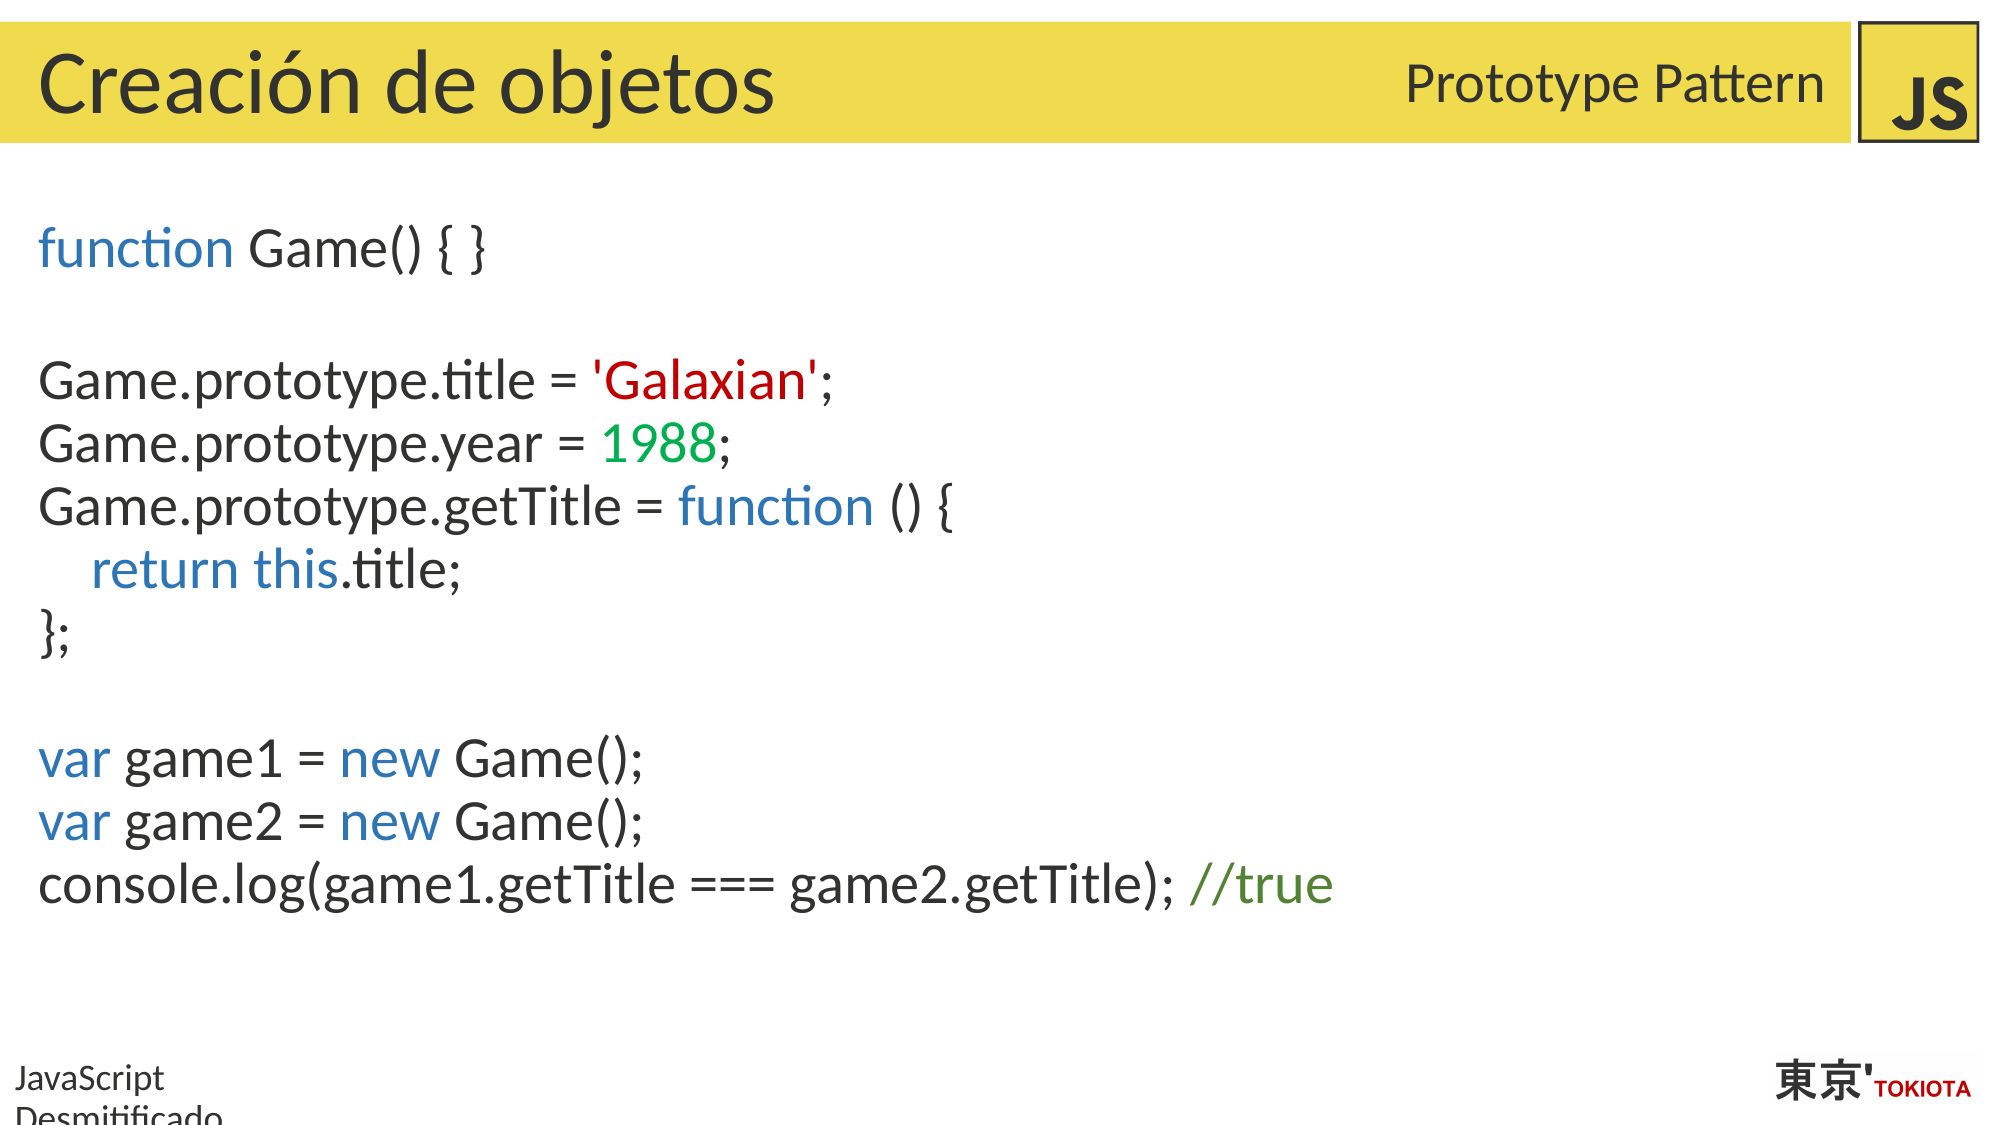

# Creación de objetos
Prototype Pattern
function Game() { }
Game.prototype.title = 'Galaxian';
Game.prototype.year = 1988;
Game.prototype.getTitle = function () {
    return this.title;
};

var game1 = new Game();
var game2 = new Game();
console.log(game1.getTitle === game2.getTitle); //true